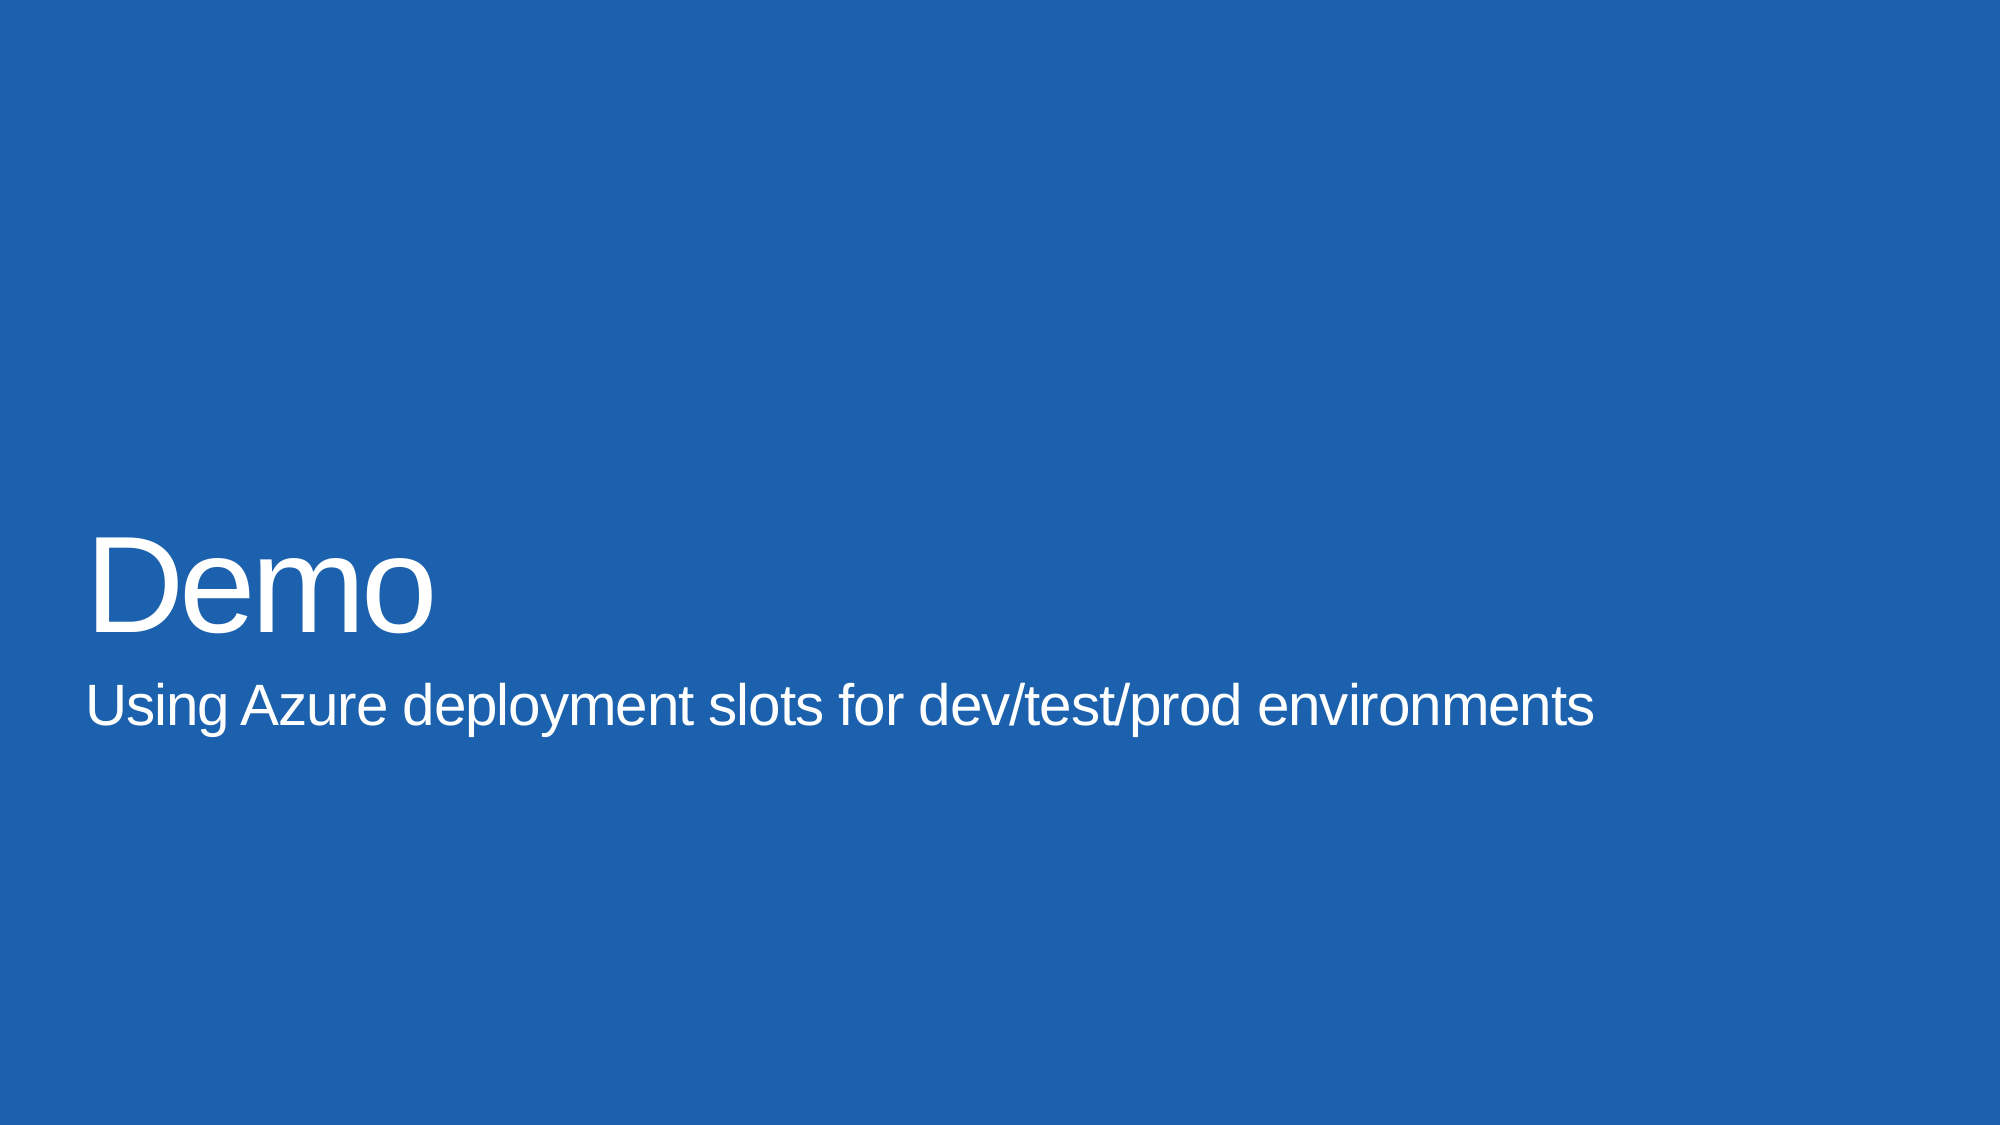

# Demo
Using Azure deployment slots for dev/test/prod environments